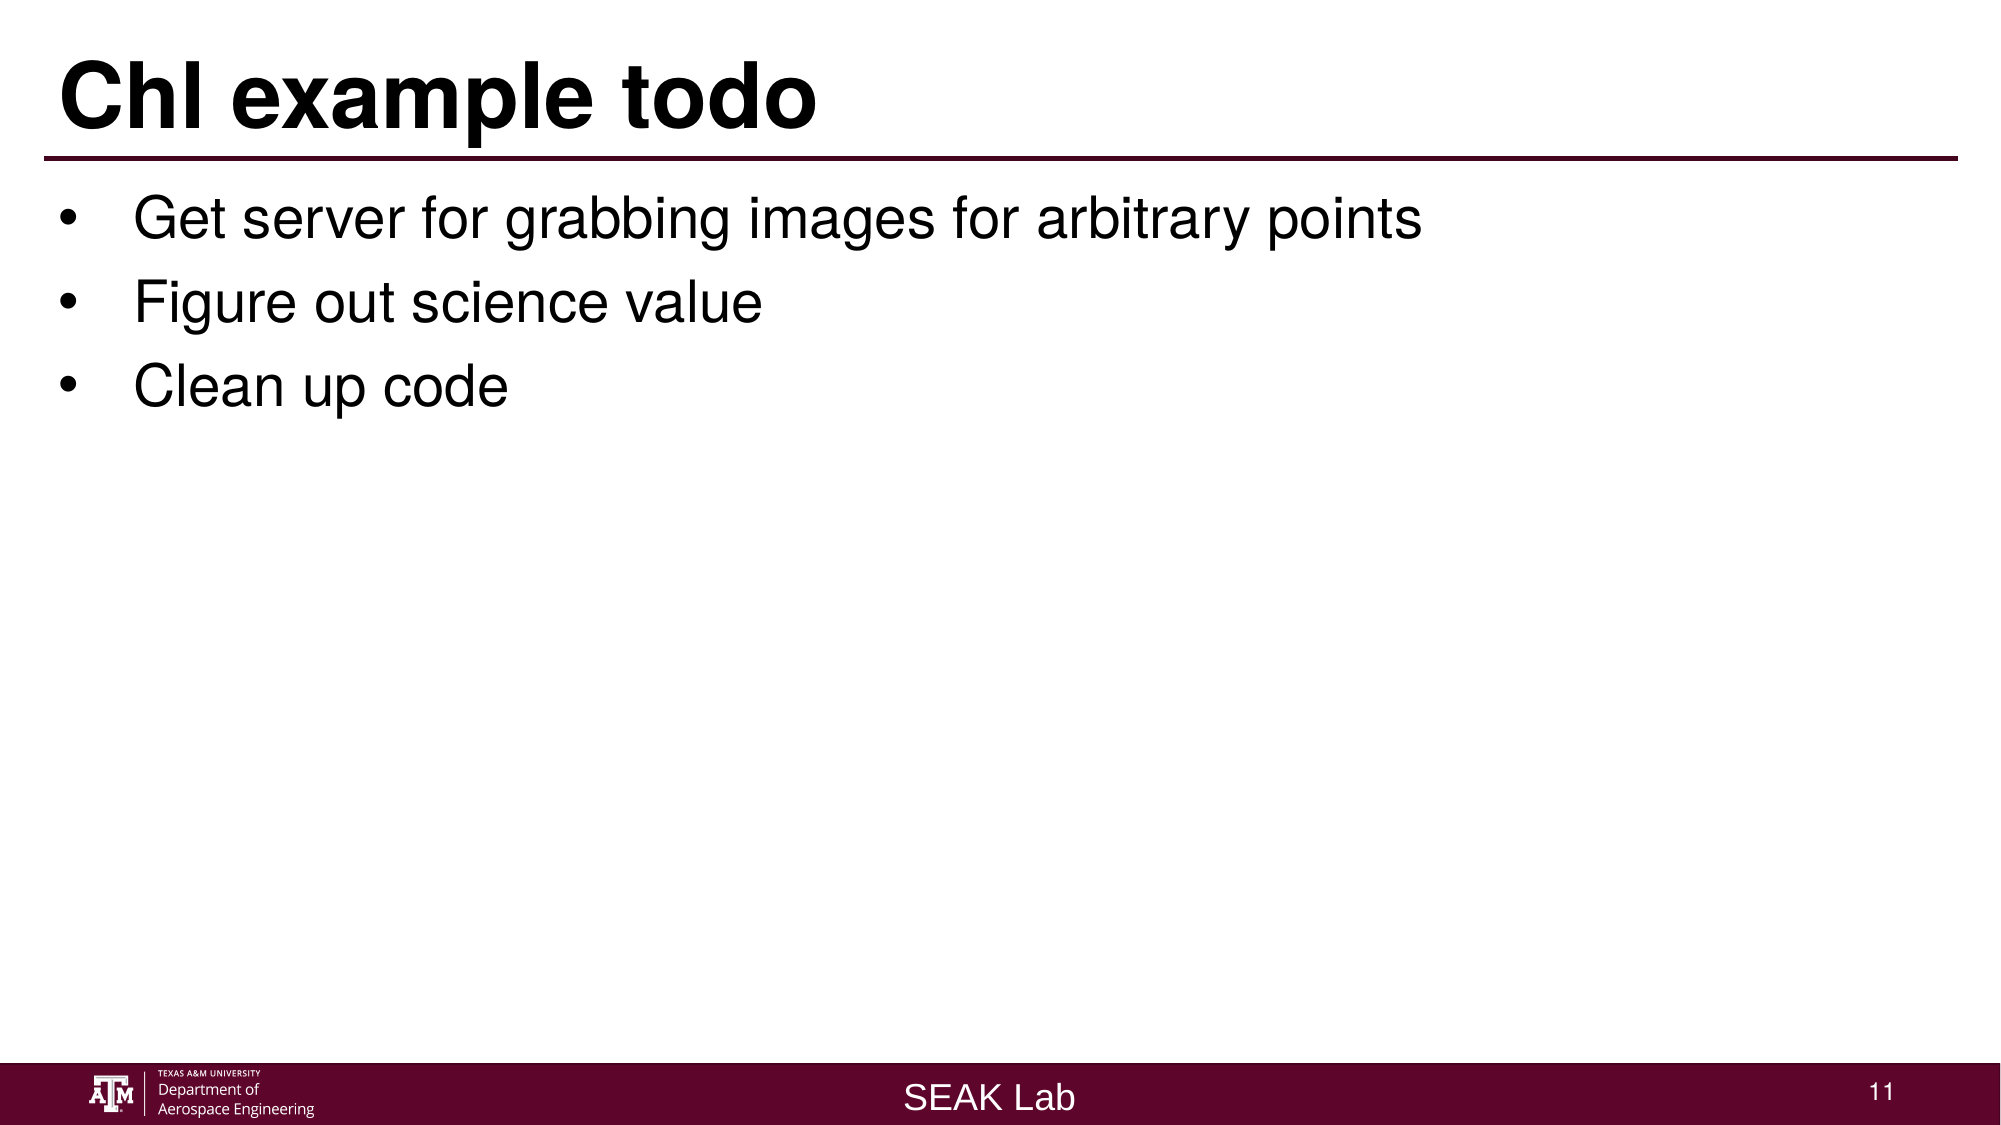

# Chl example todo
Get server for grabbing images for arbitrary points
Figure out science value
Clean up code